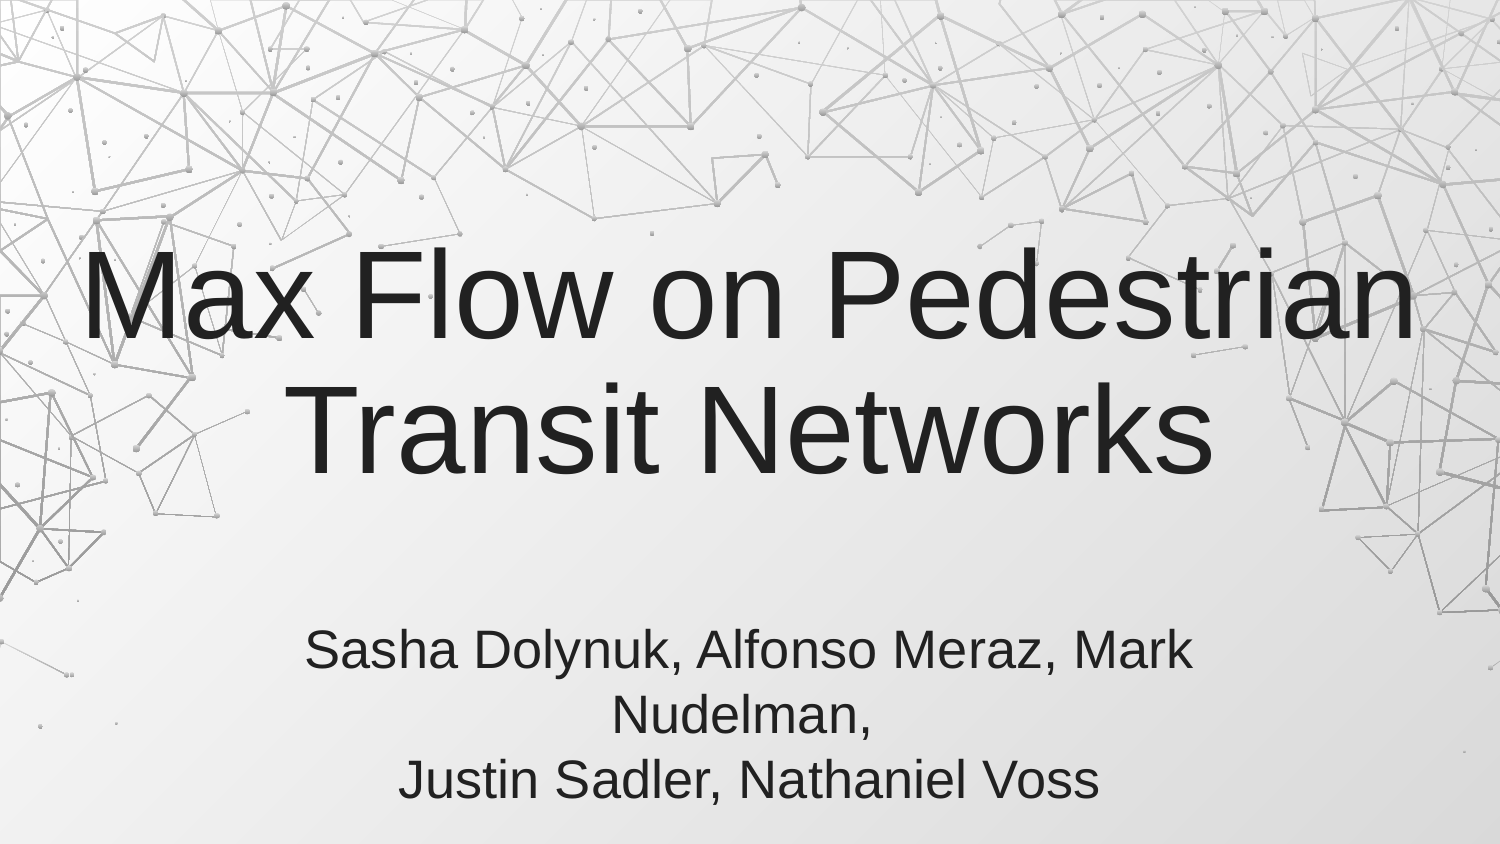

# Max Flow on Pedestrian Transit Networks
Sasha Dolynuk, Alfonso Meraz, Mark Nudelman,
Justin Sadler, Nathaniel Voss